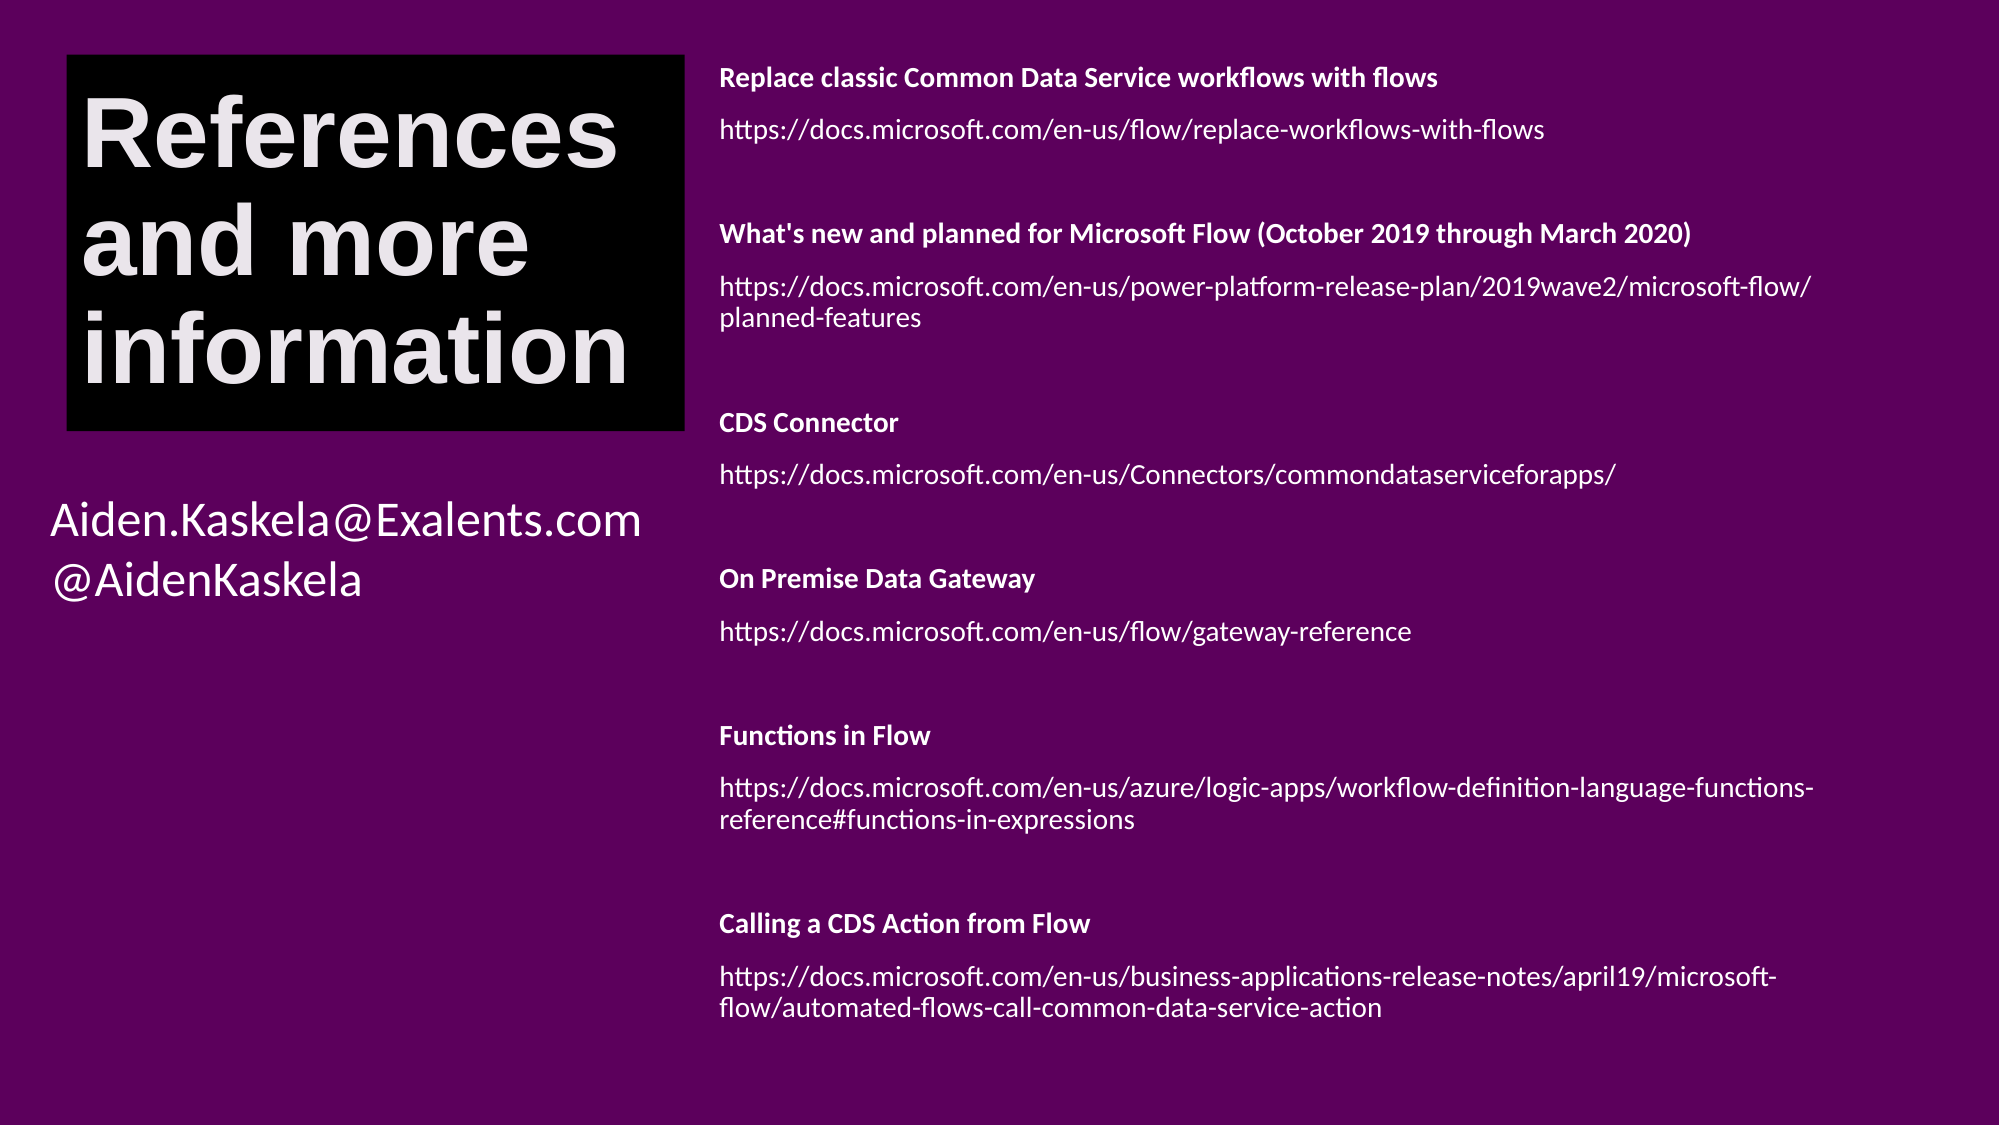

# References and more information
Replace classic Common Data Service workflows with flows
https://docs.microsoft.com/en-us/flow/replace-workflows-with-flows

What's new and planned for Microsoft Flow (October 2019 through March 2020)
https://docs.microsoft.com/en-us/power-platform-release-plan/2019wave2/microsoft-flow/planned-features

CDS Connector
https://docs.microsoft.com/en-us/Connectors/commondataserviceforapps/

On Premise Data Gateway
https://docs.microsoft.com/en-us/flow/gateway-reference

Functions in Flow
https://docs.microsoft.com/en-us/azure/logic-apps/workflow-definition-language-functions-reference#functions-in-expressions

Calling a CDS Action from Flow
https://docs.microsoft.com/en-us/business-applications-release-notes/april19/microsoft-flow/automated-flows-call-common-data-service-action
Aiden.Kaskela@Exalents.com
@AidenKaskela